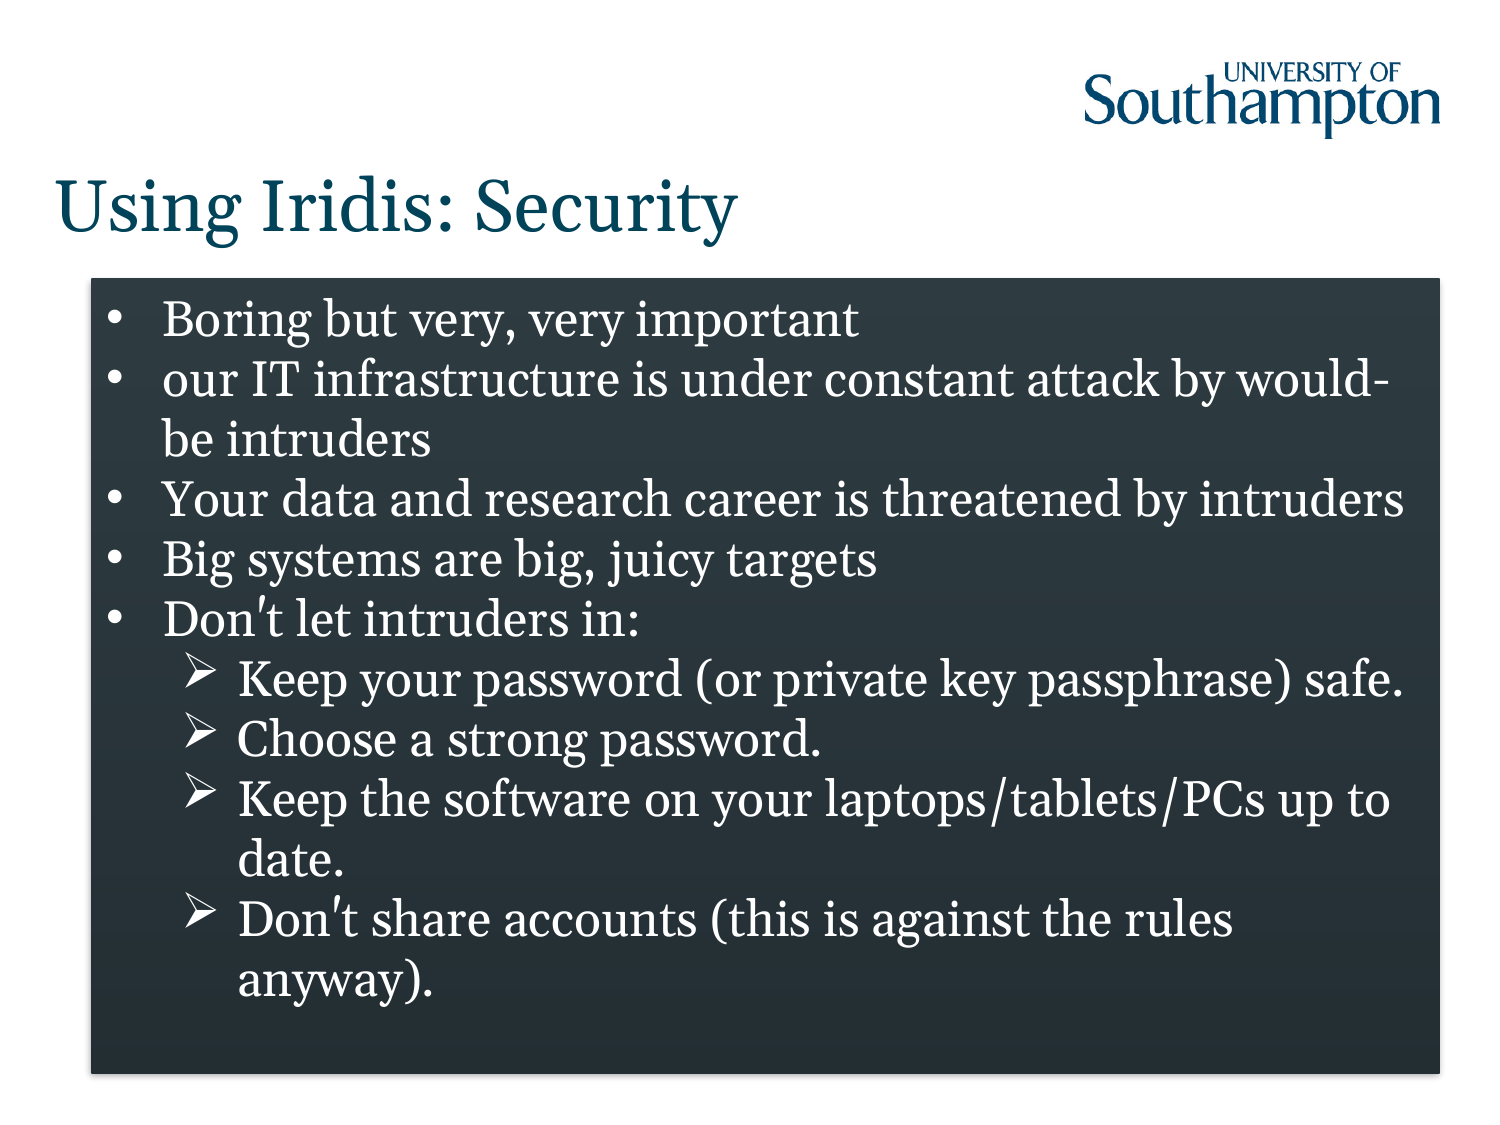

# Using Iridis: Security
Boring but very, very important
our IT infrastructure is under constant attack by would-be intruders
Your data and research career is threatened by intruders
Big systems are big, juicy targets
Don't let intruders in:
Keep your password (or private key passphrase) safe.
Choose a strong password.
Keep the software on your laptops/tablets/PCs up to date.
Don't share accounts (this is against the rules anyway).

21